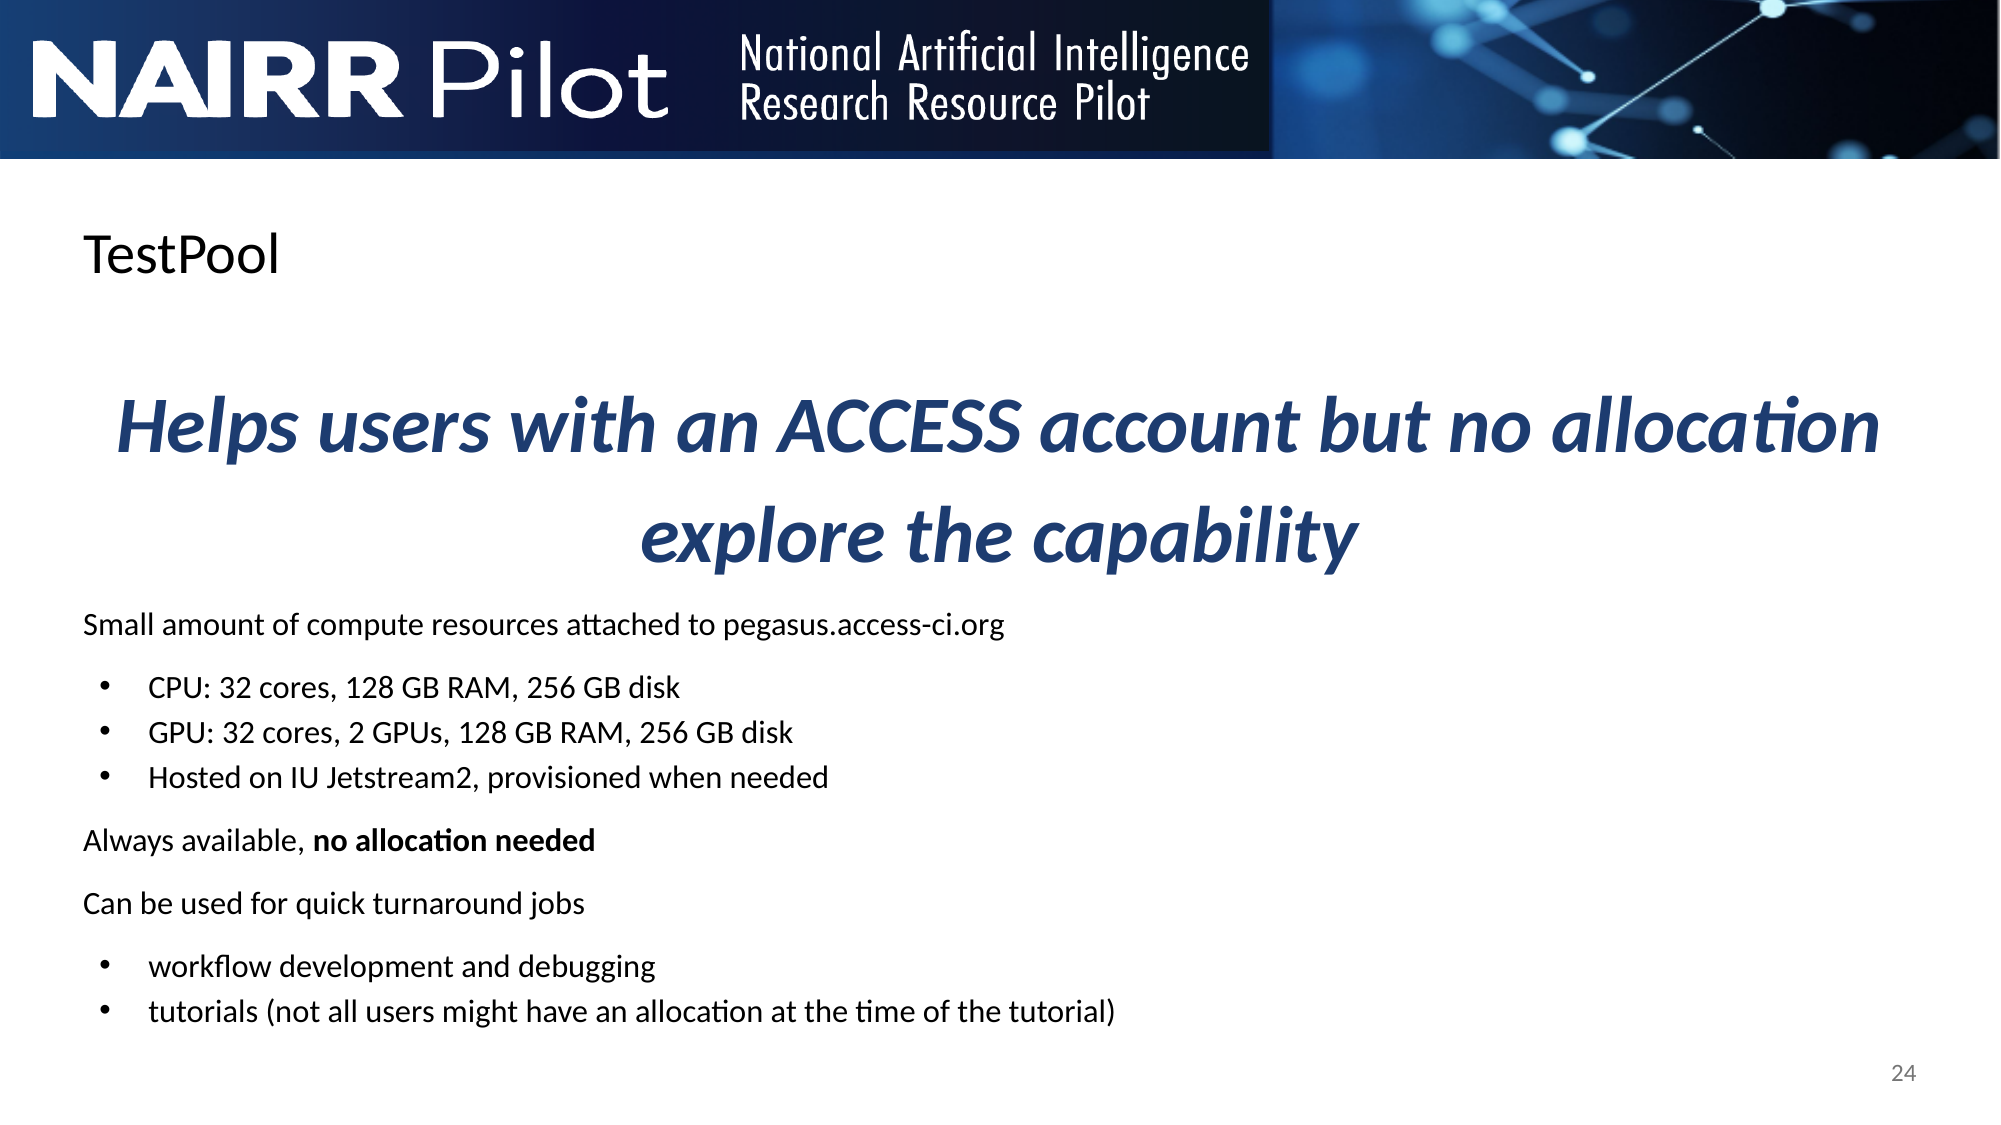

# TestPool
Helps users with an ACCESS account but no allocation explore the capability
Small amount of compute resources attached to pegasus.access-ci.org
CPU: 32 cores, 128 GB RAM, 256 GB disk
GPU: 32 cores, 2 GPUs, 128 GB RAM, 256 GB disk
Hosted on IU Jetstream2, provisioned when needed
Always available, no allocation needed
Can be used for quick turnaround jobs
workflow development and debugging
tutorials (not all users might have an allocation at the time of the tutorial)
24